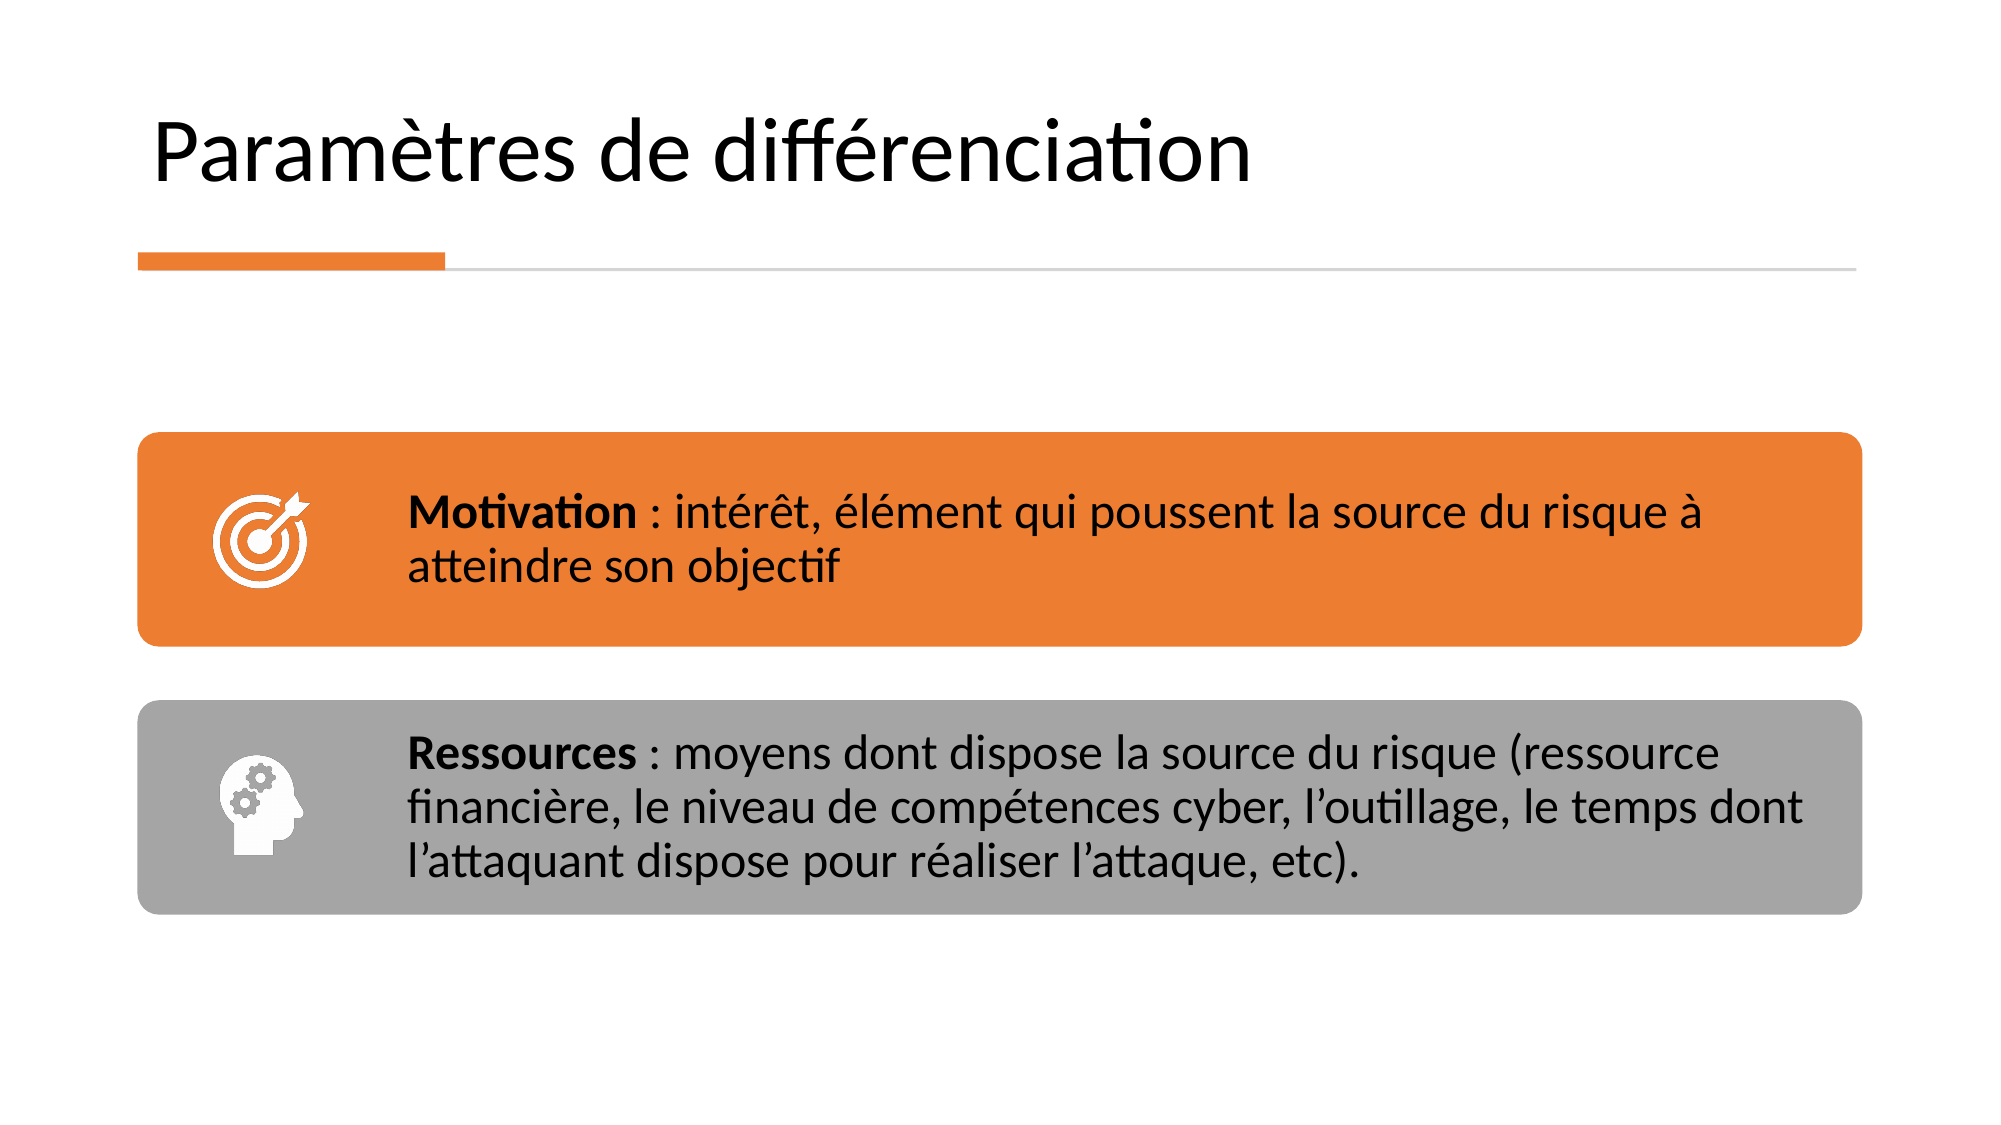

# Paramètres de différenciation

Motivation : intérêt, élément qui poussent la source du risque à atteindre son objectif
Ressources : moyens dont dispose la source du risque (ressource financière, le niveau de compétences cyber, l’outillage, le temps dont l’attaquant dispose pour réaliser l’attaque, etc).
4